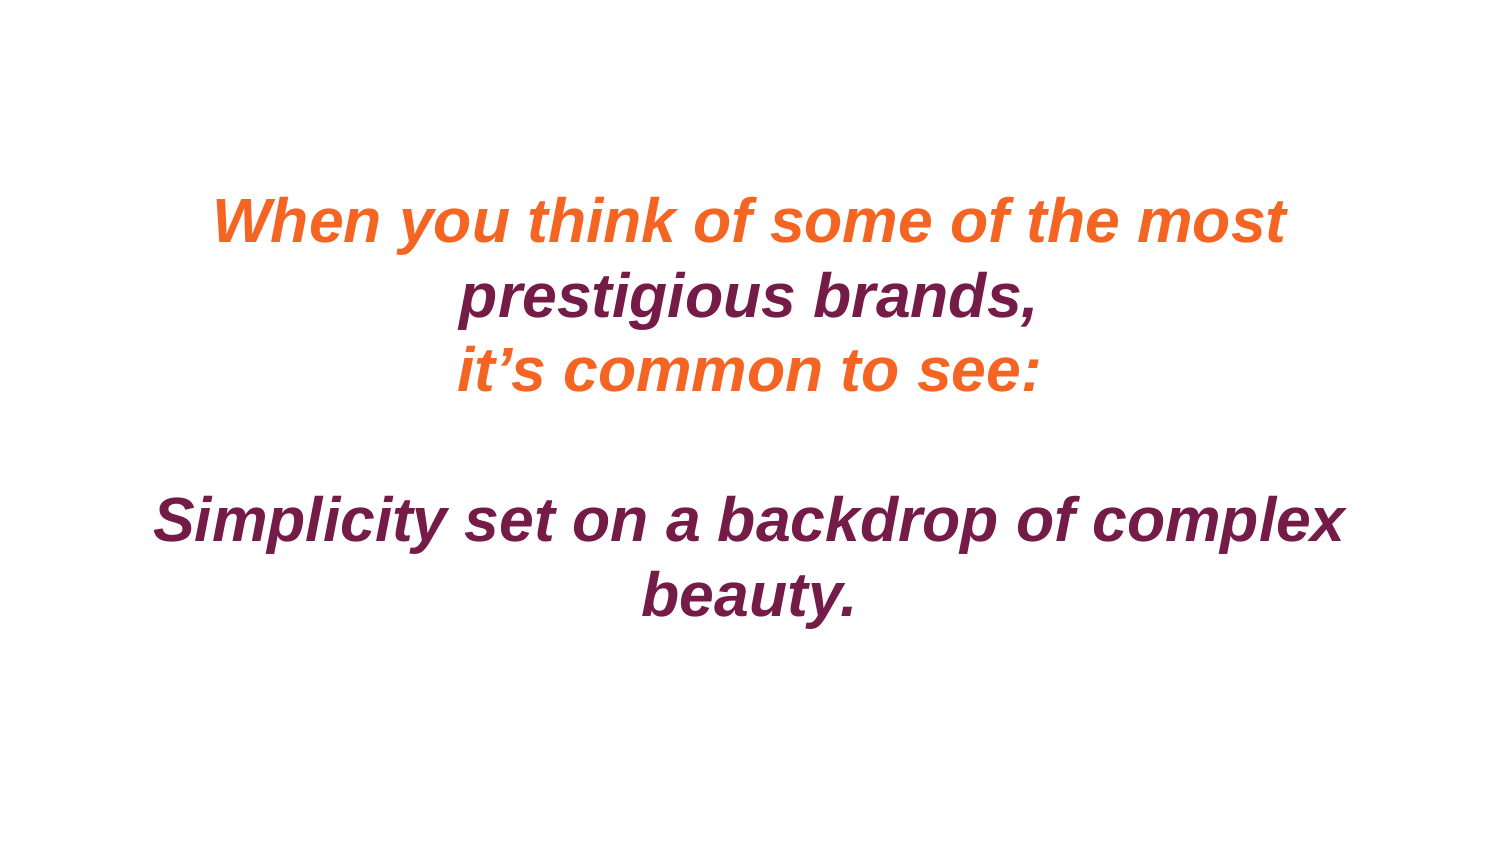

When you think of some of the most prestigious brands,
it’s common to see:

Simplicity set on a backdrop of complex beauty.